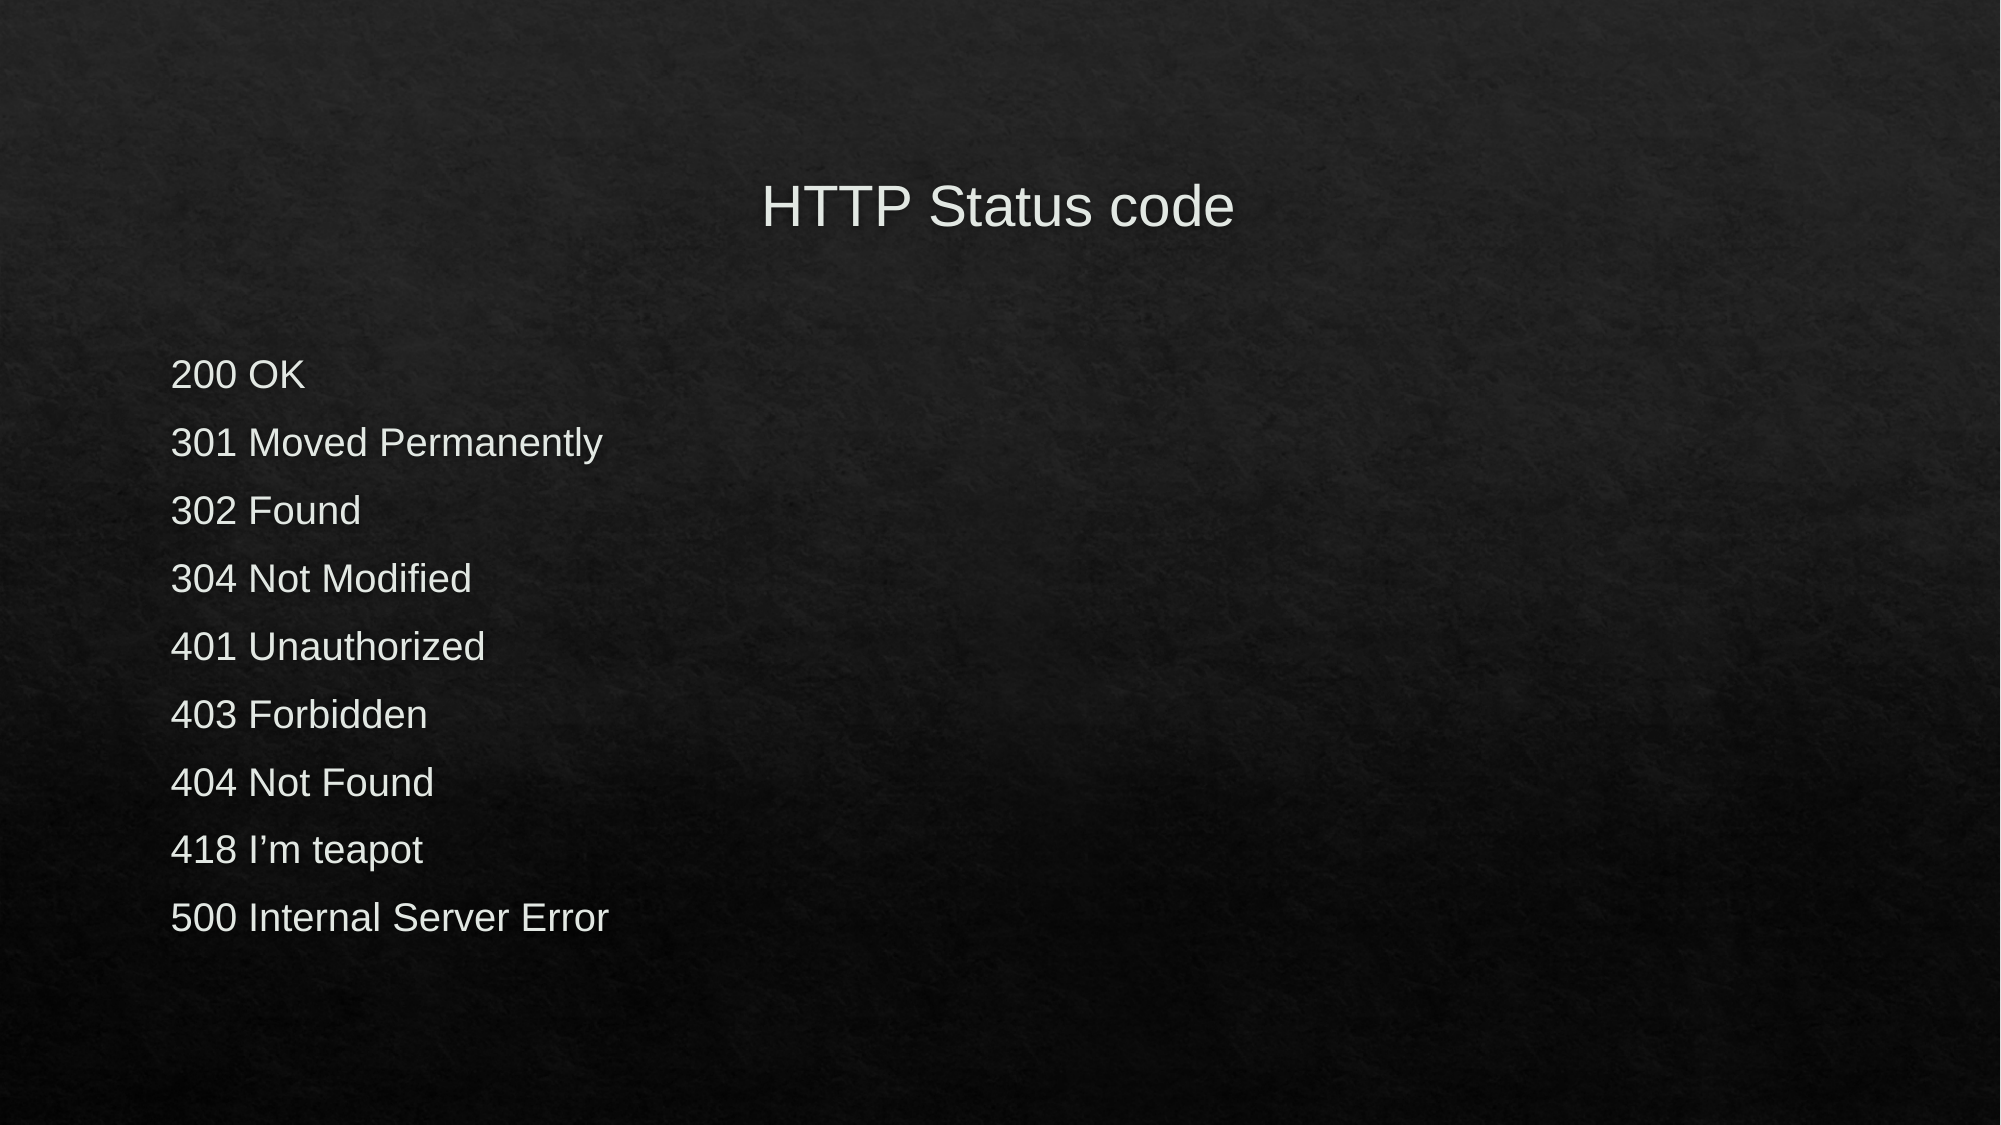

# HTTP Status code
200 OK
301 Moved Permanently
302 Found
304 Not Modified
401 Unauthorized
403 Forbidden
404 Not Found
418 I’m teapot
500 Internal Server Error